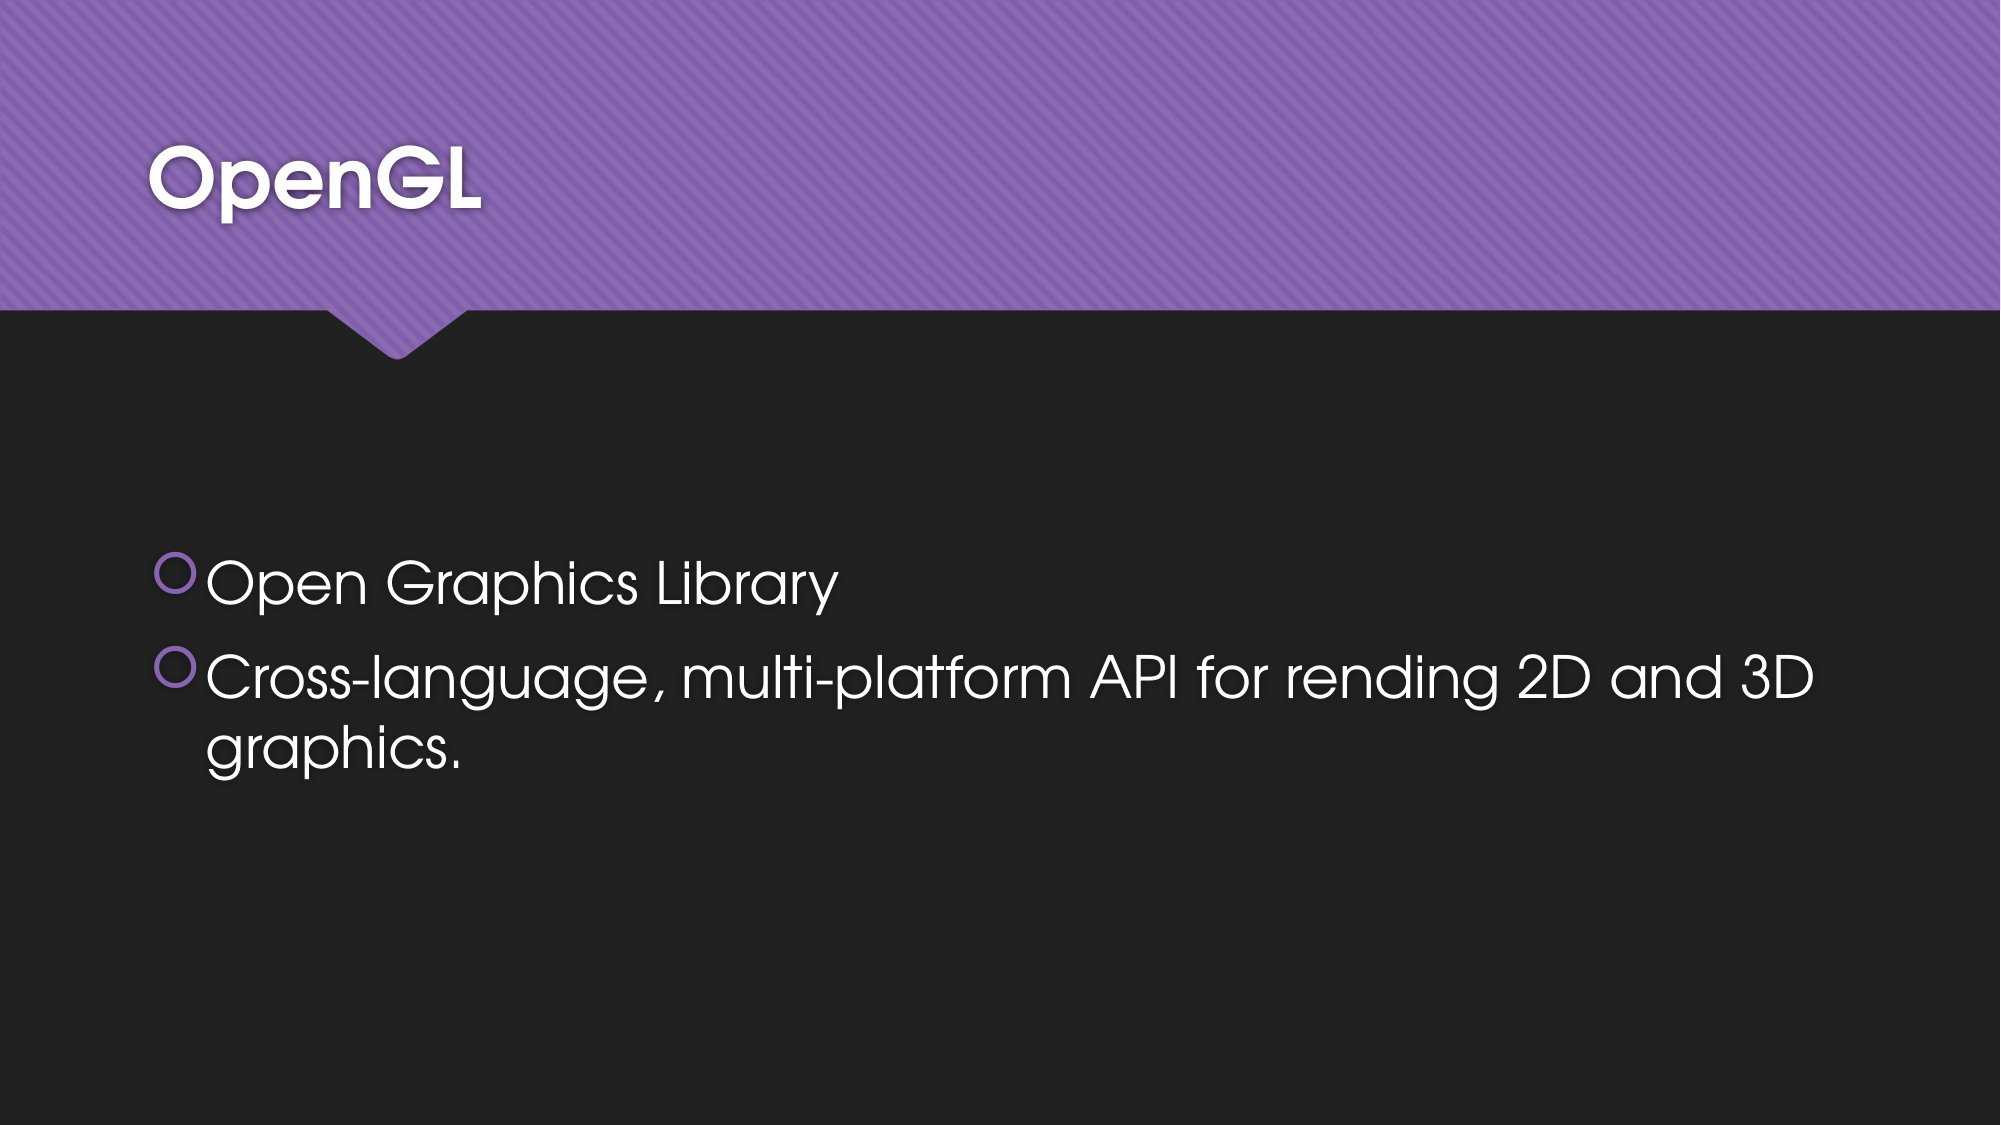

# OpenGL
Open Graphics Library
Cross-language, multi-platform API for rending 2D and 3D graphics.